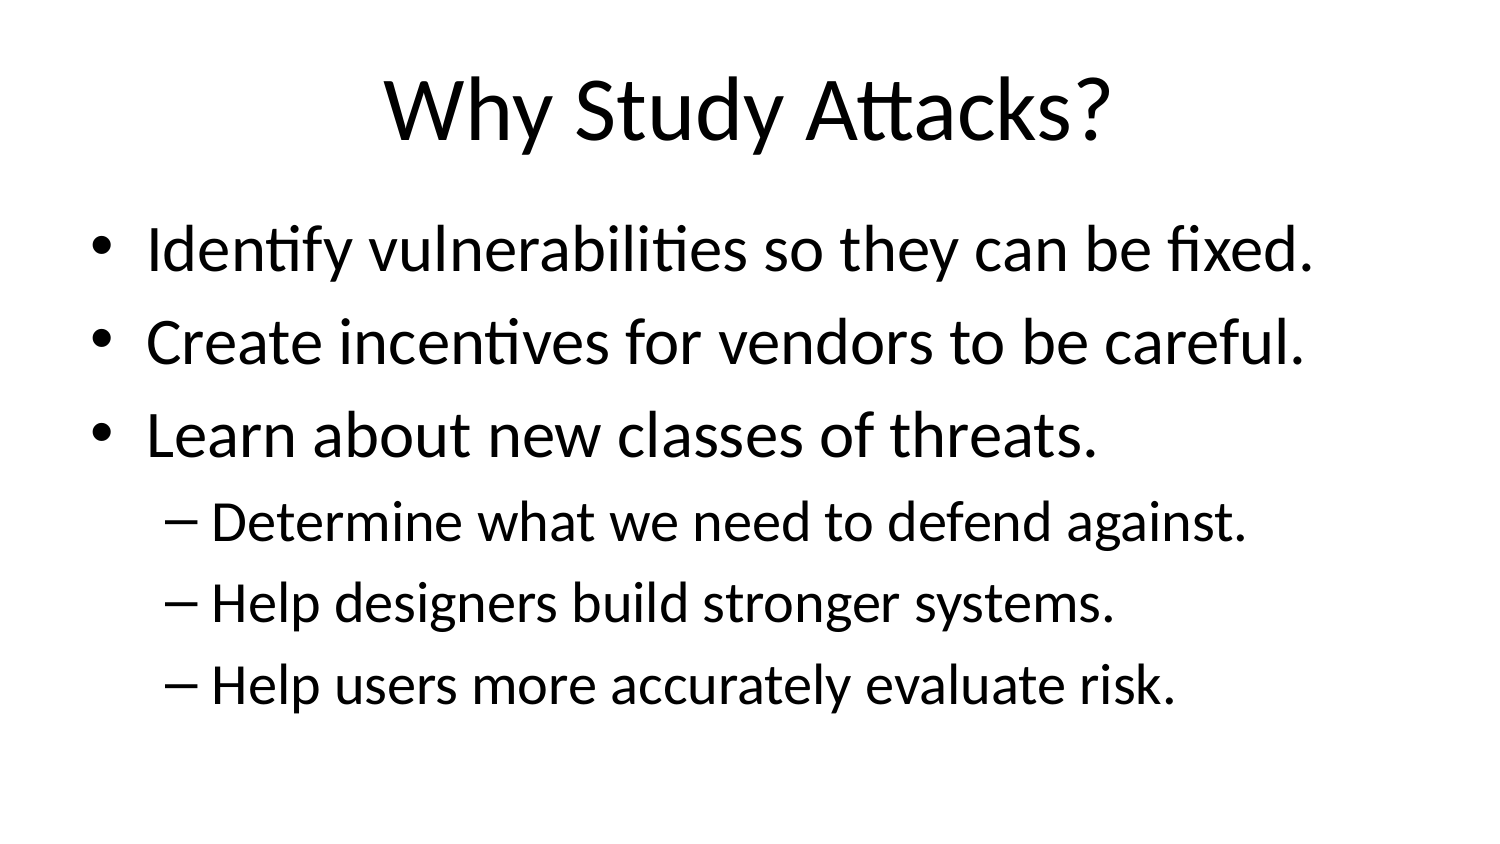

# Why Study Attacks?
Identify vulnerabilities so they can be fixed.
Create incentives for vendors to be careful.
Learn about new classes of threats.
Determine what we need to defend against.
Help designers build stronger systems.
Help users more accurately evaluate risk.